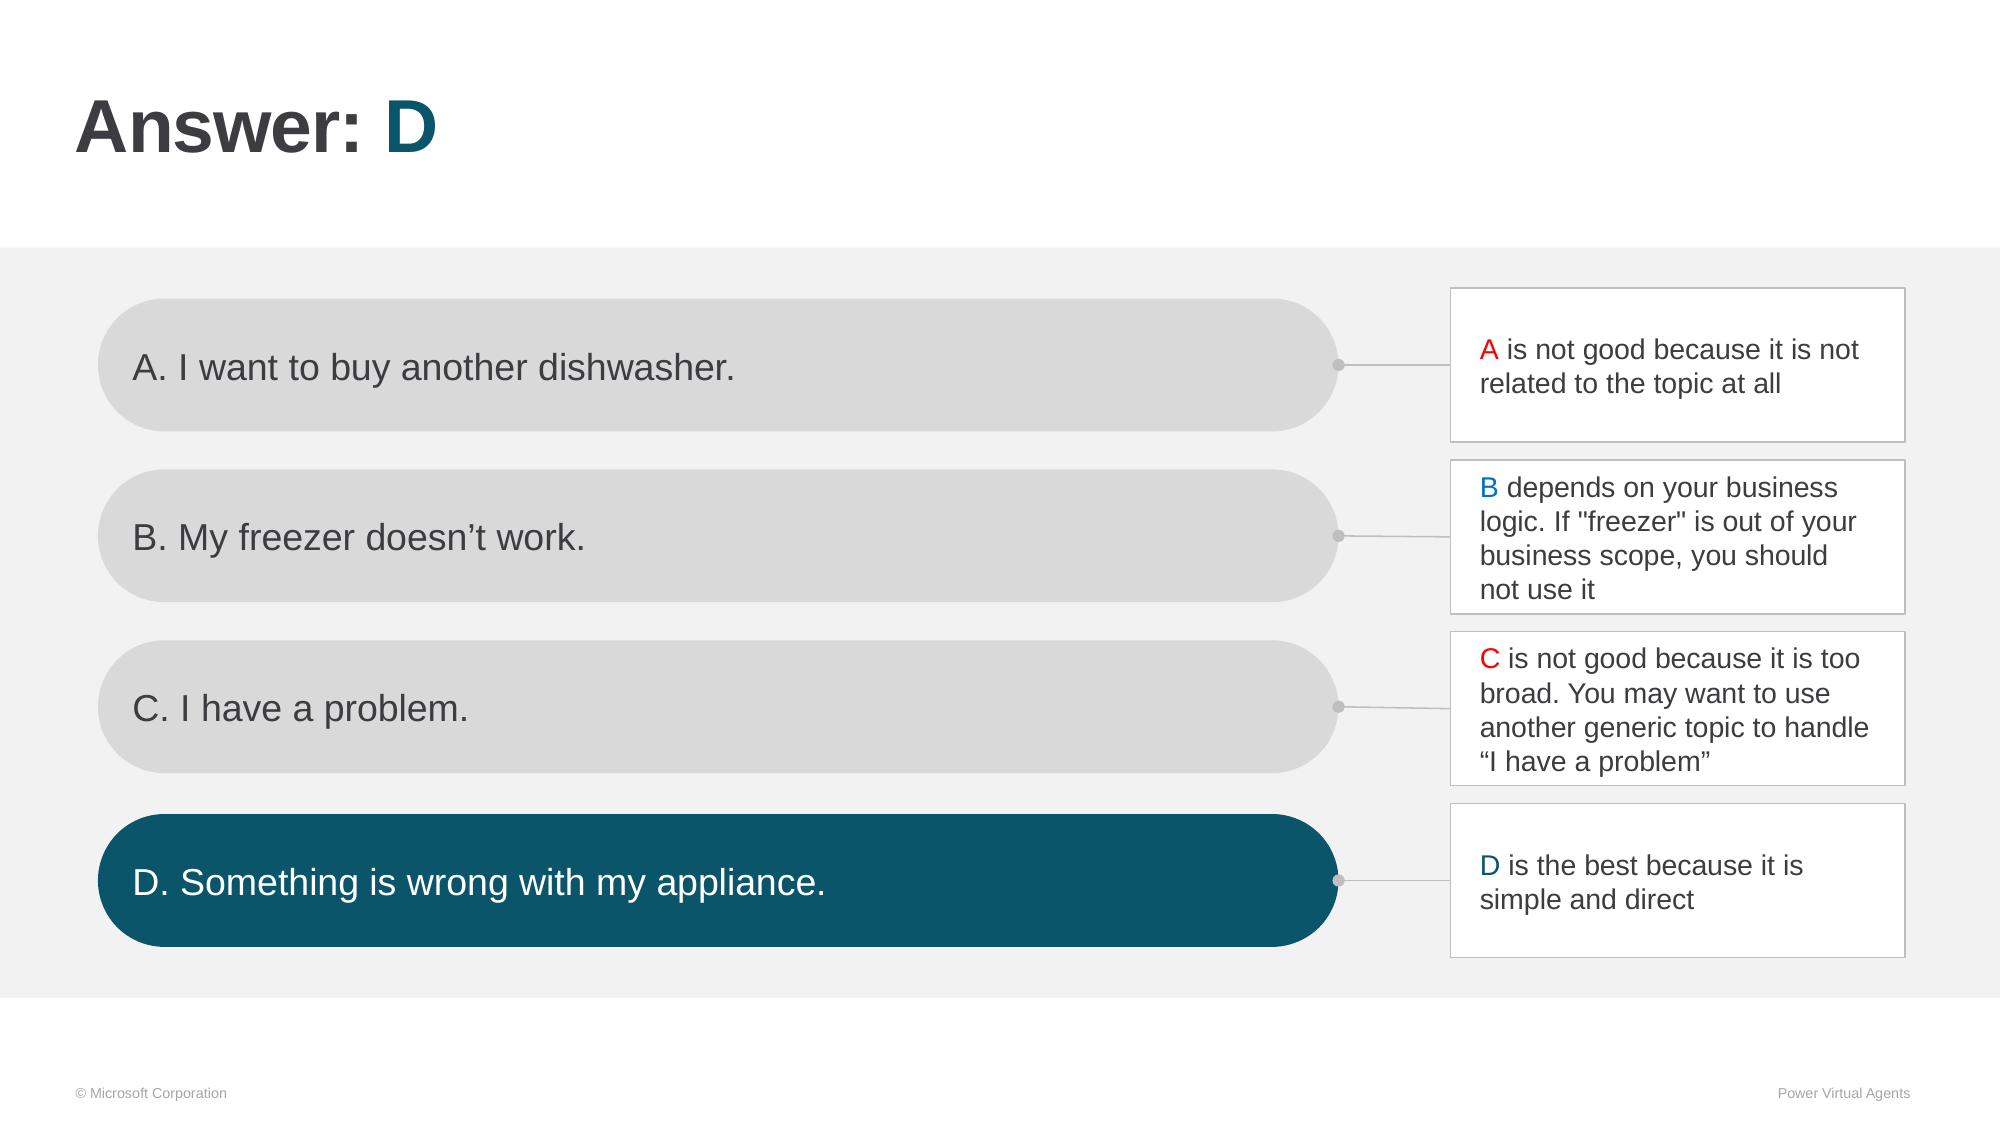

# Answer: D

A is not good because it is not related to the topic at all
A. I want to buy another dishwasher.
B. My freezer doesn’t work.
C. I have a problem.
D. Something is wrong with my appliance.
B depends on your business logic. If "freezer" is out of your business scope, you should not use it
C is not good because it is too broad. You may want to use another generic topic to handle “I have a problem”
D is the best because it is simple and direct